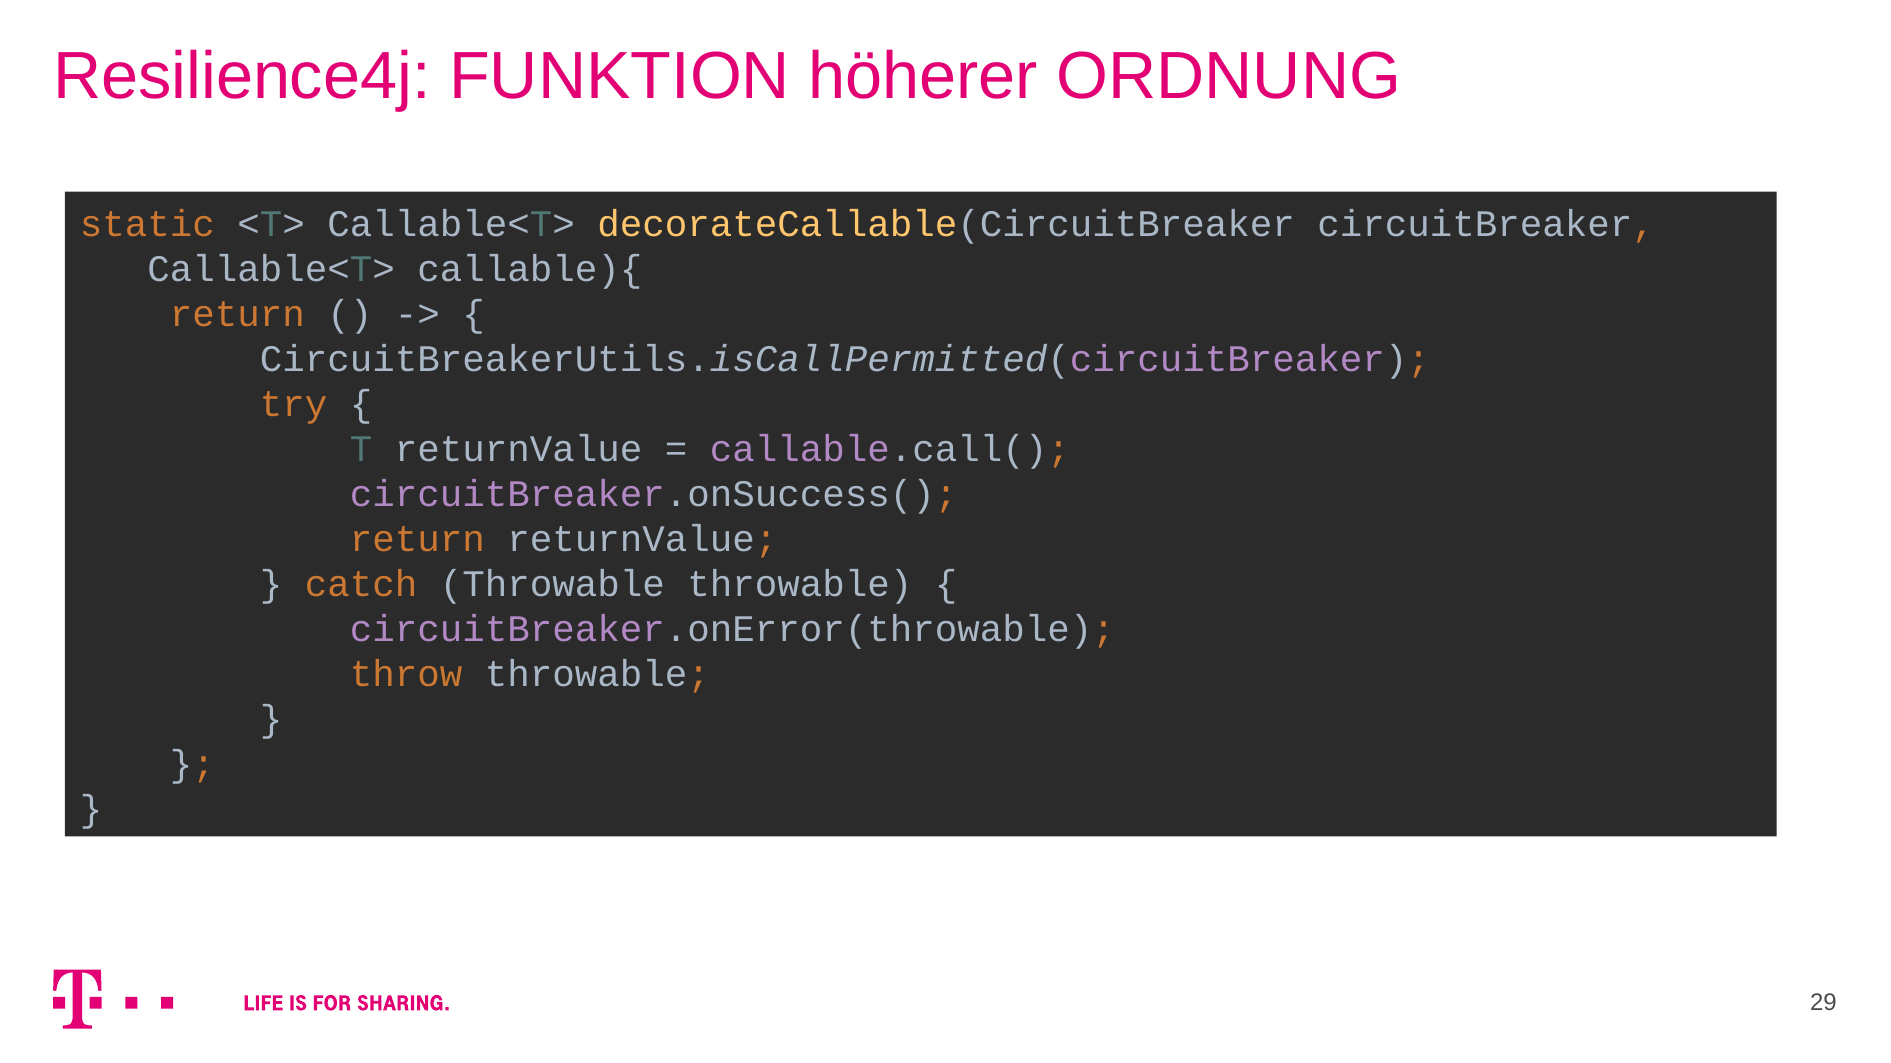

# Resilience4j: FUNKTION höherer ORDNUNG

static <T> Callable<T> decorateCallable(CircuitBreaker circuitBreaker,
   Callable<T> callable){
    return () -> {
        CircuitBreakerUtils.isCallPermitted(circuitBreaker);
        try {
            T returnValue = callable.call();
            circuitBreaker.onSuccess();
            return returnValue;
        } catch (Throwable throwable) {
            circuitBreaker.onError(throwable);
            throw throwable;
        }
    };
}
29